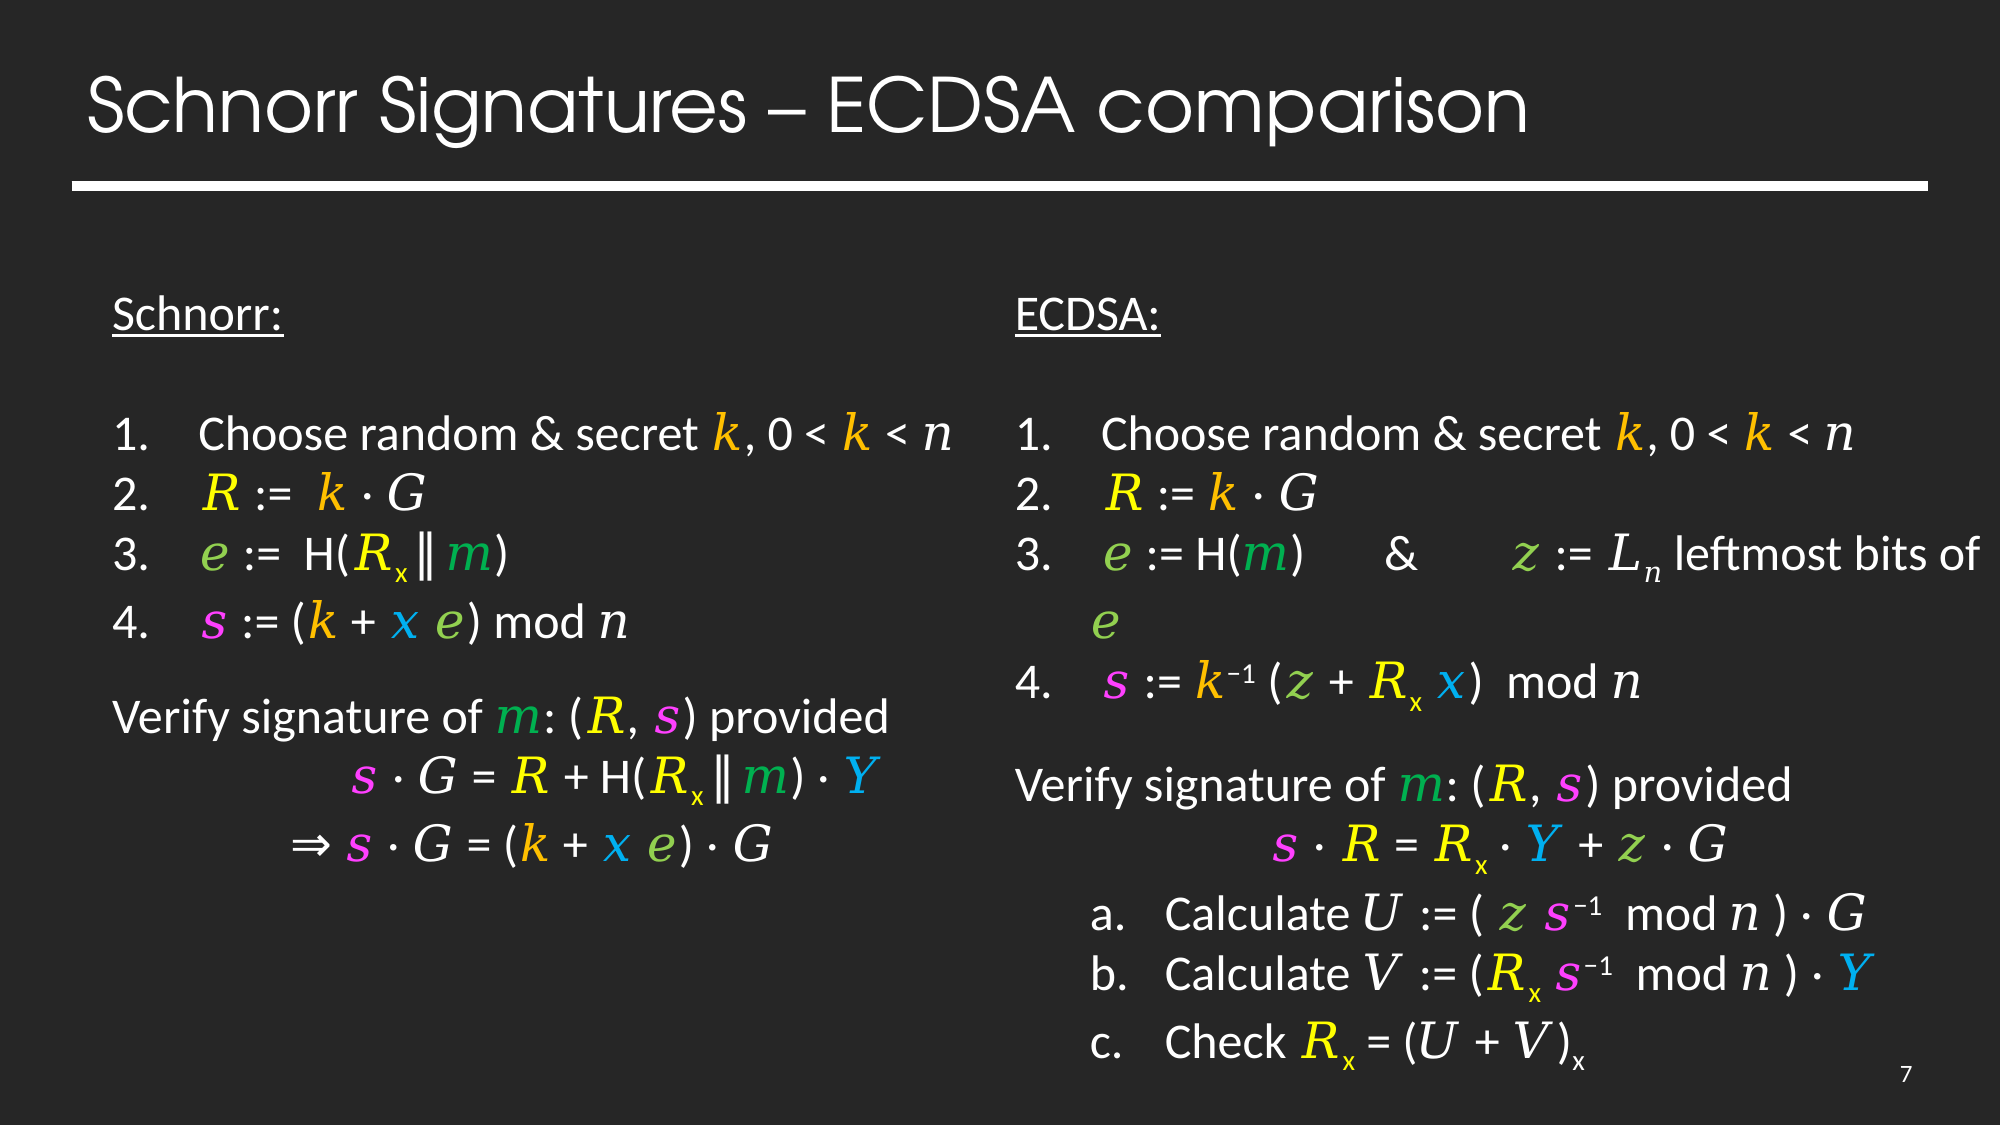

# Schnorr Signatures – ECDSA comparison
Schnorr:

 Choose random & secret 𝑘, 0 < 𝑘 < 𝑛
 𝑅 :=  𝑘 ⋅ 𝐺
 𝑒 :=  H(𝑅x ∥ 𝑚)
 𝑠 := (𝑘 + 𝑥 𝑒) mod 𝑛

Verify signature of 𝑚: (𝑅, 𝑠) provided
              𝑠 ⋅ 𝐺 = 𝑅 + H(𝑅x ∥ 𝑚) ⋅ 𝑌
⇒ 𝑠 ⋅ 𝐺 = (𝑘 + 𝑥 𝑒) ⋅ 𝐺
ECDSA:

 Choose random & secret 𝑘, 0 < 𝑘 < 𝑛
 𝑅 := 𝑘 ⋅ 𝐺
 𝑒 := H(𝑚)       &        𝑧 := 𝐿𝑛 leftmost bits of 𝑒
 𝑠 := 𝑘−1 (𝑧 + 𝑅x 𝑥)  mod 𝑛

Verify signature of 𝑚: (𝑅, 𝑠) provided
𝑠 ⋅ 𝑅 = 𝑅x ⋅ 𝑌 + 𝑧 ⋅ 𝐺
Calculate 𝑈 := ( 𝑧 𝑠−1  mod 𝑛 ) ⋅ 𝐺
Calculate 𝑉 := (𝑅x 𝑠−1  mod 𝑛 ) ⋅ 𝑌
Check 𝑅x = (𝑈 + 𝑉)x
	 ⇒       𝑅x = [ (𝑧 + 𝑅x 𝑥) / (𝑧 + 𝑅x 𝑥) 𝑘 ⋅ 𝐺]x
7